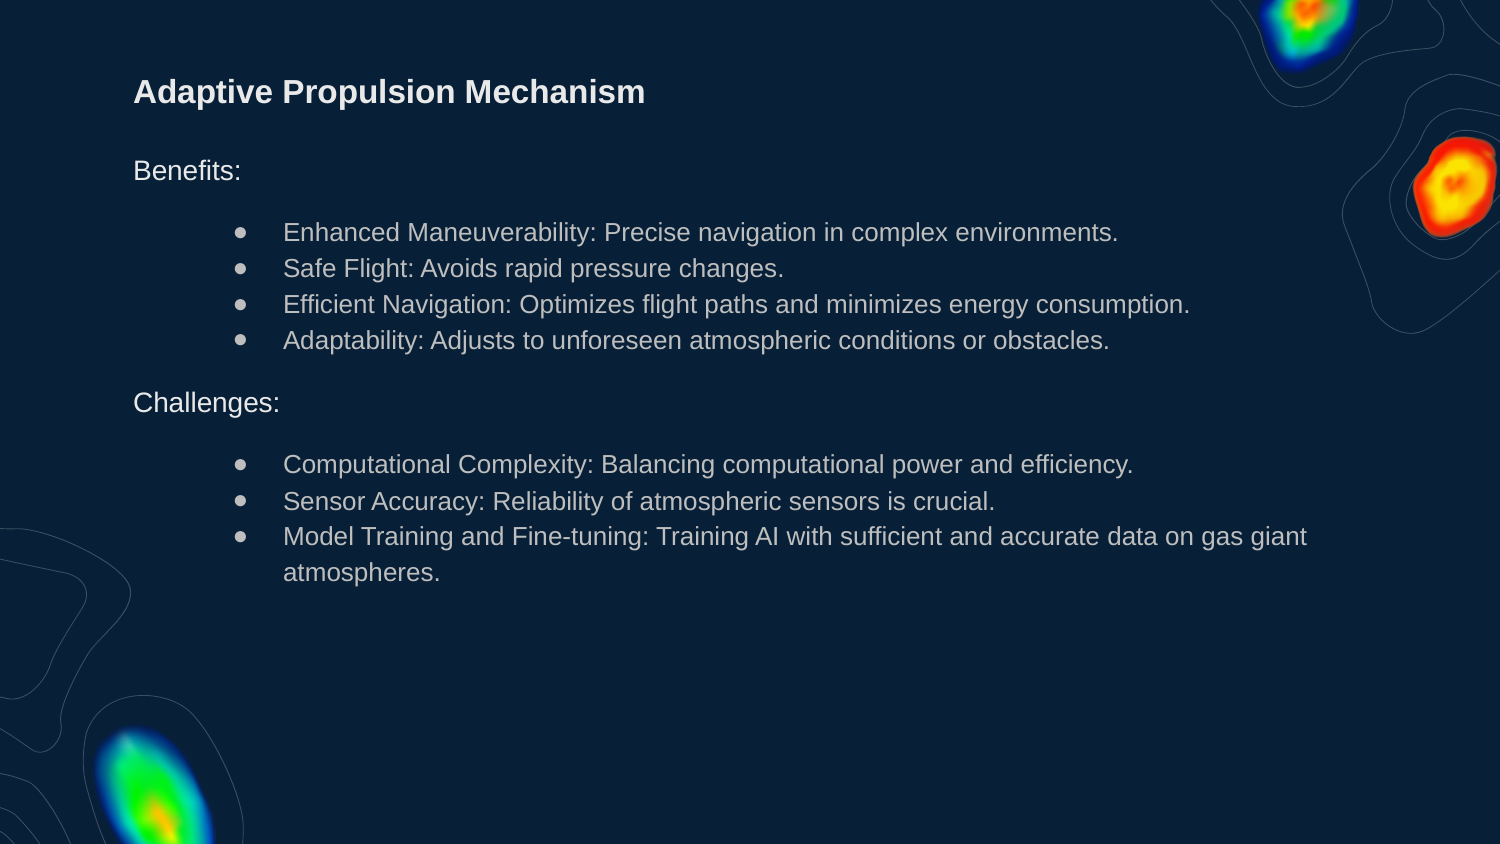

# Adaptive Propulsion Mechanism

Benefits:
Enhanced Maneuverability: Precise navigation in complex environments.
Safe Flight: Avoids rapid pressure changes.
Efficient Navigation: Optimizes flight paths and minimizes energy consumption.
Adaptability: Adjusts to unforeseen atmospheric conditions or obstacles.
Challenges:
Computational Complexity: Balancing computational power and efficiency.
Sensor Accuracy: Reliability of atmospheric sensors is crucial.
Model Training and Fine-tuning: Training AI with sufficient and accurate data on gas giant atmospheres.